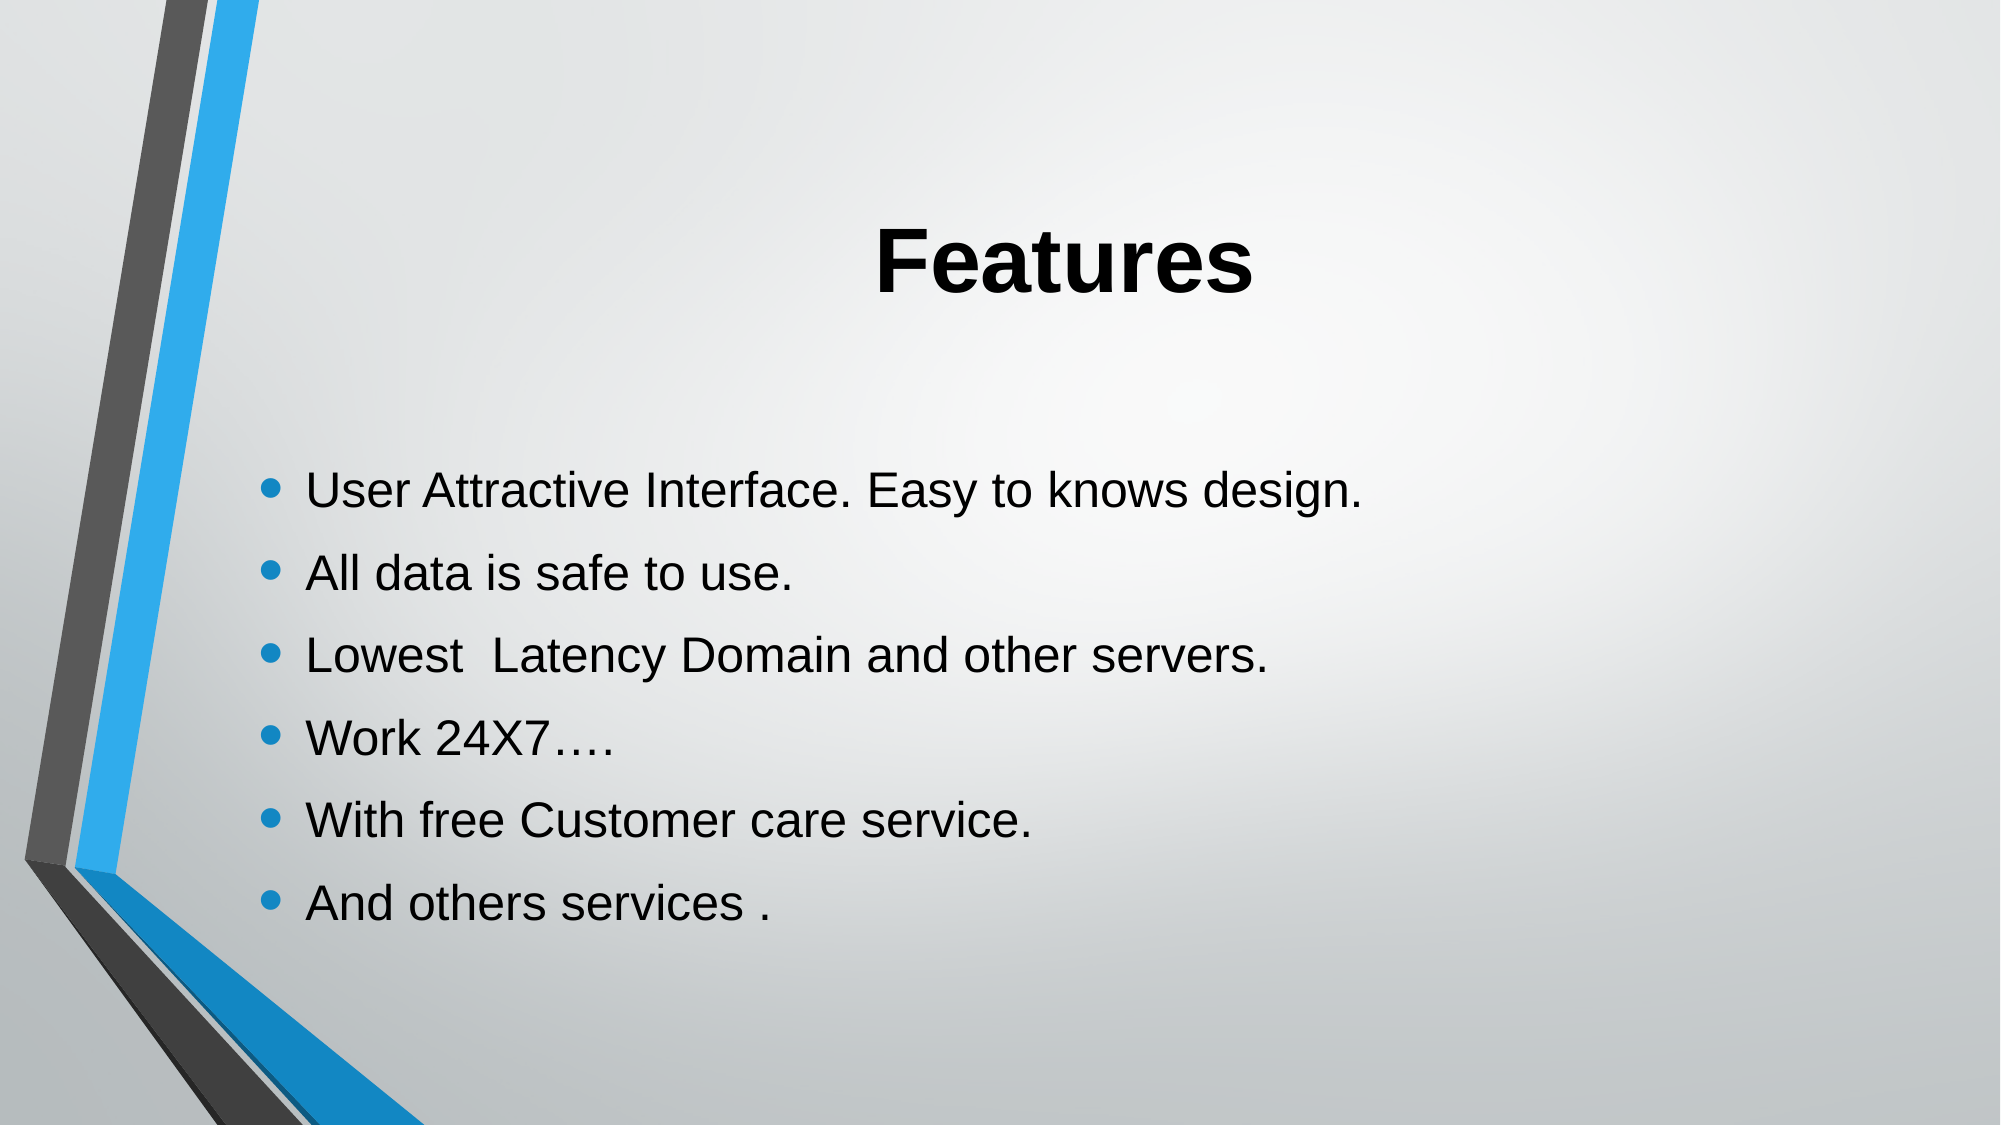

# Features
User Attractive Interface. Easy to knows design.
All data is safe to use.
Lowest  Latency Domain and other servers.
Work 24X7….
With free Customer care service.
And others services .